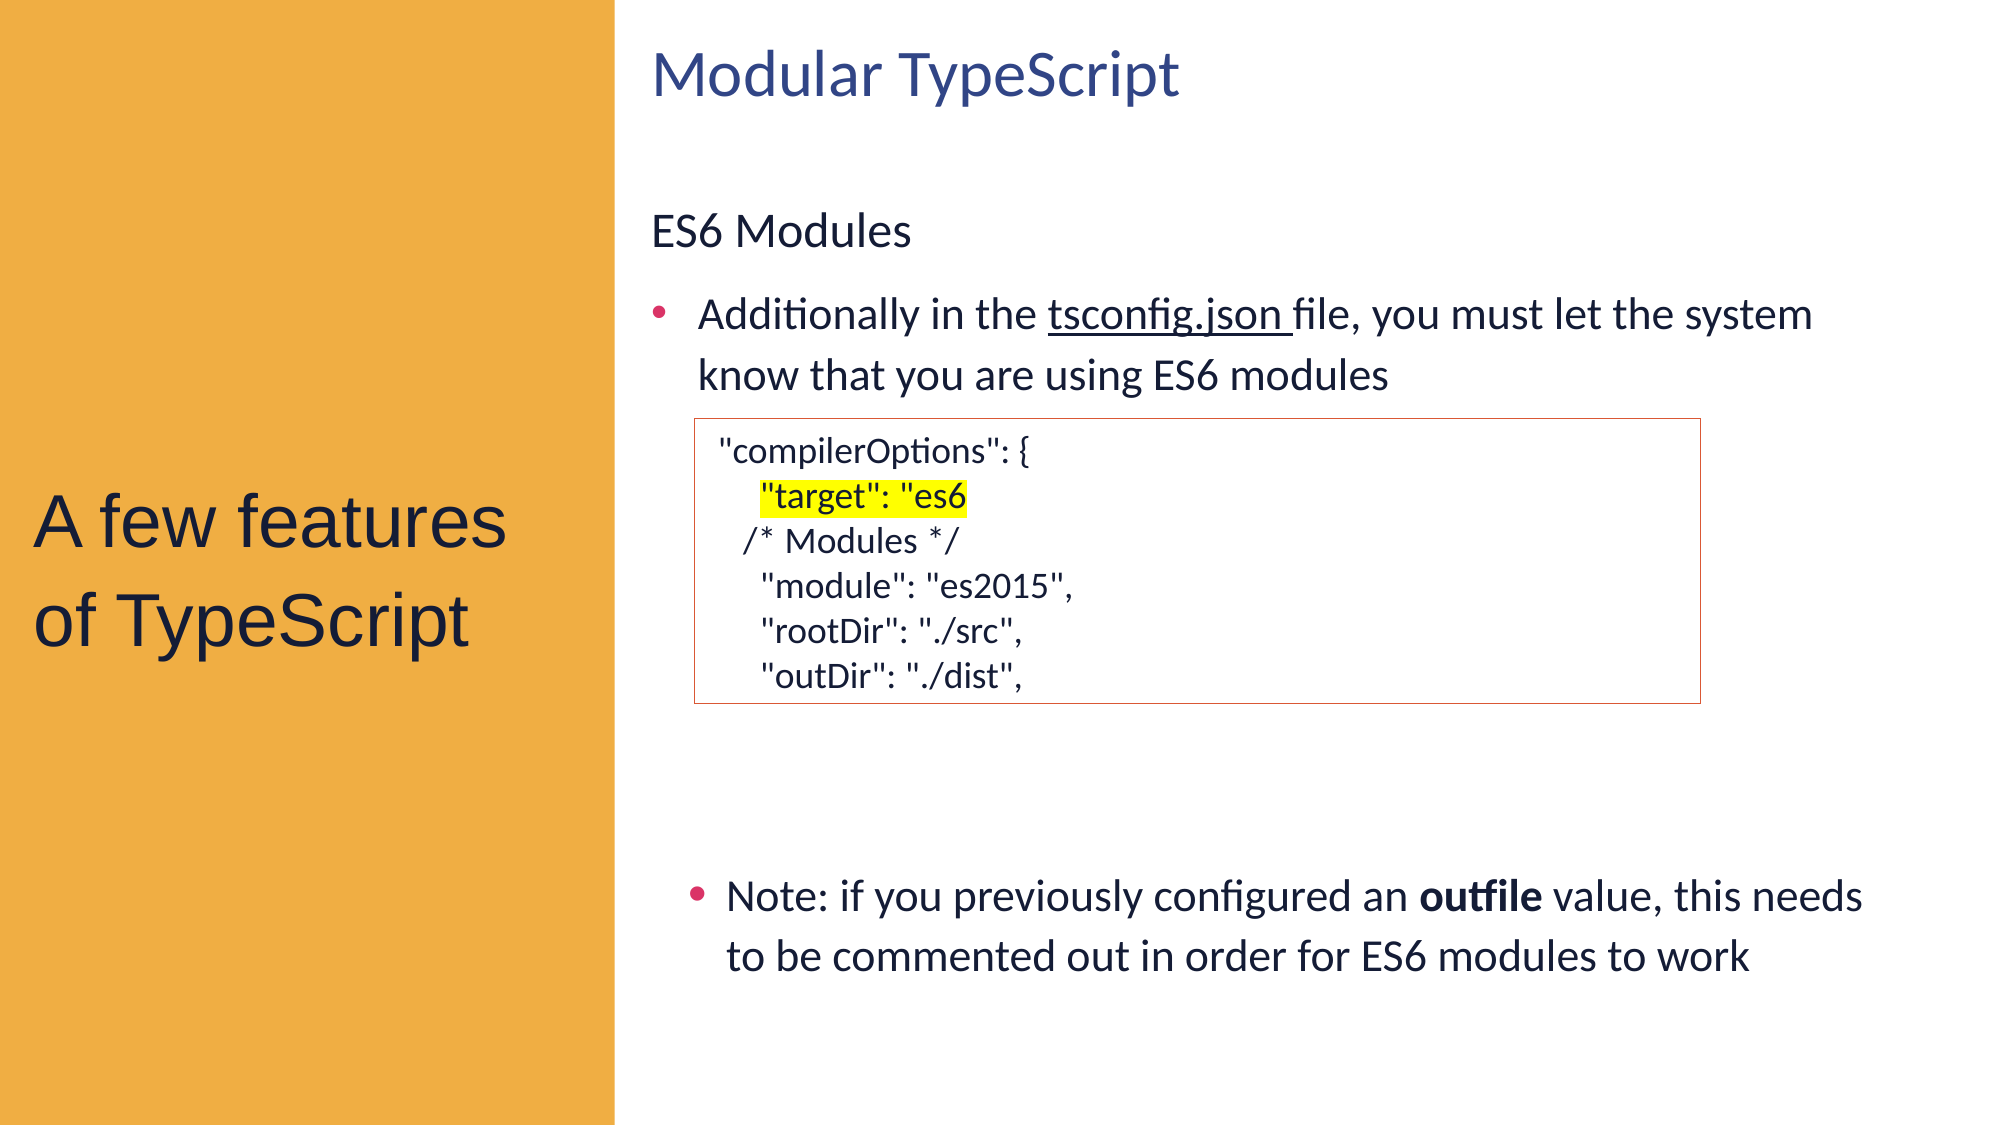

Modular TypeScript
ES6 Modules
Additionally in the tsconfig.json file, you must let the system know that you are using ES6 modules

Note: if you previously configured an outfile value, this needs to be commented out in order for ES6 modules to work
A few features of TypeScript
 "compilerOptions": {
      "target": "es6
    /* Modules */
      "module": "es2015",
      "rootDir": "./src",
      "outDir": "./dist",